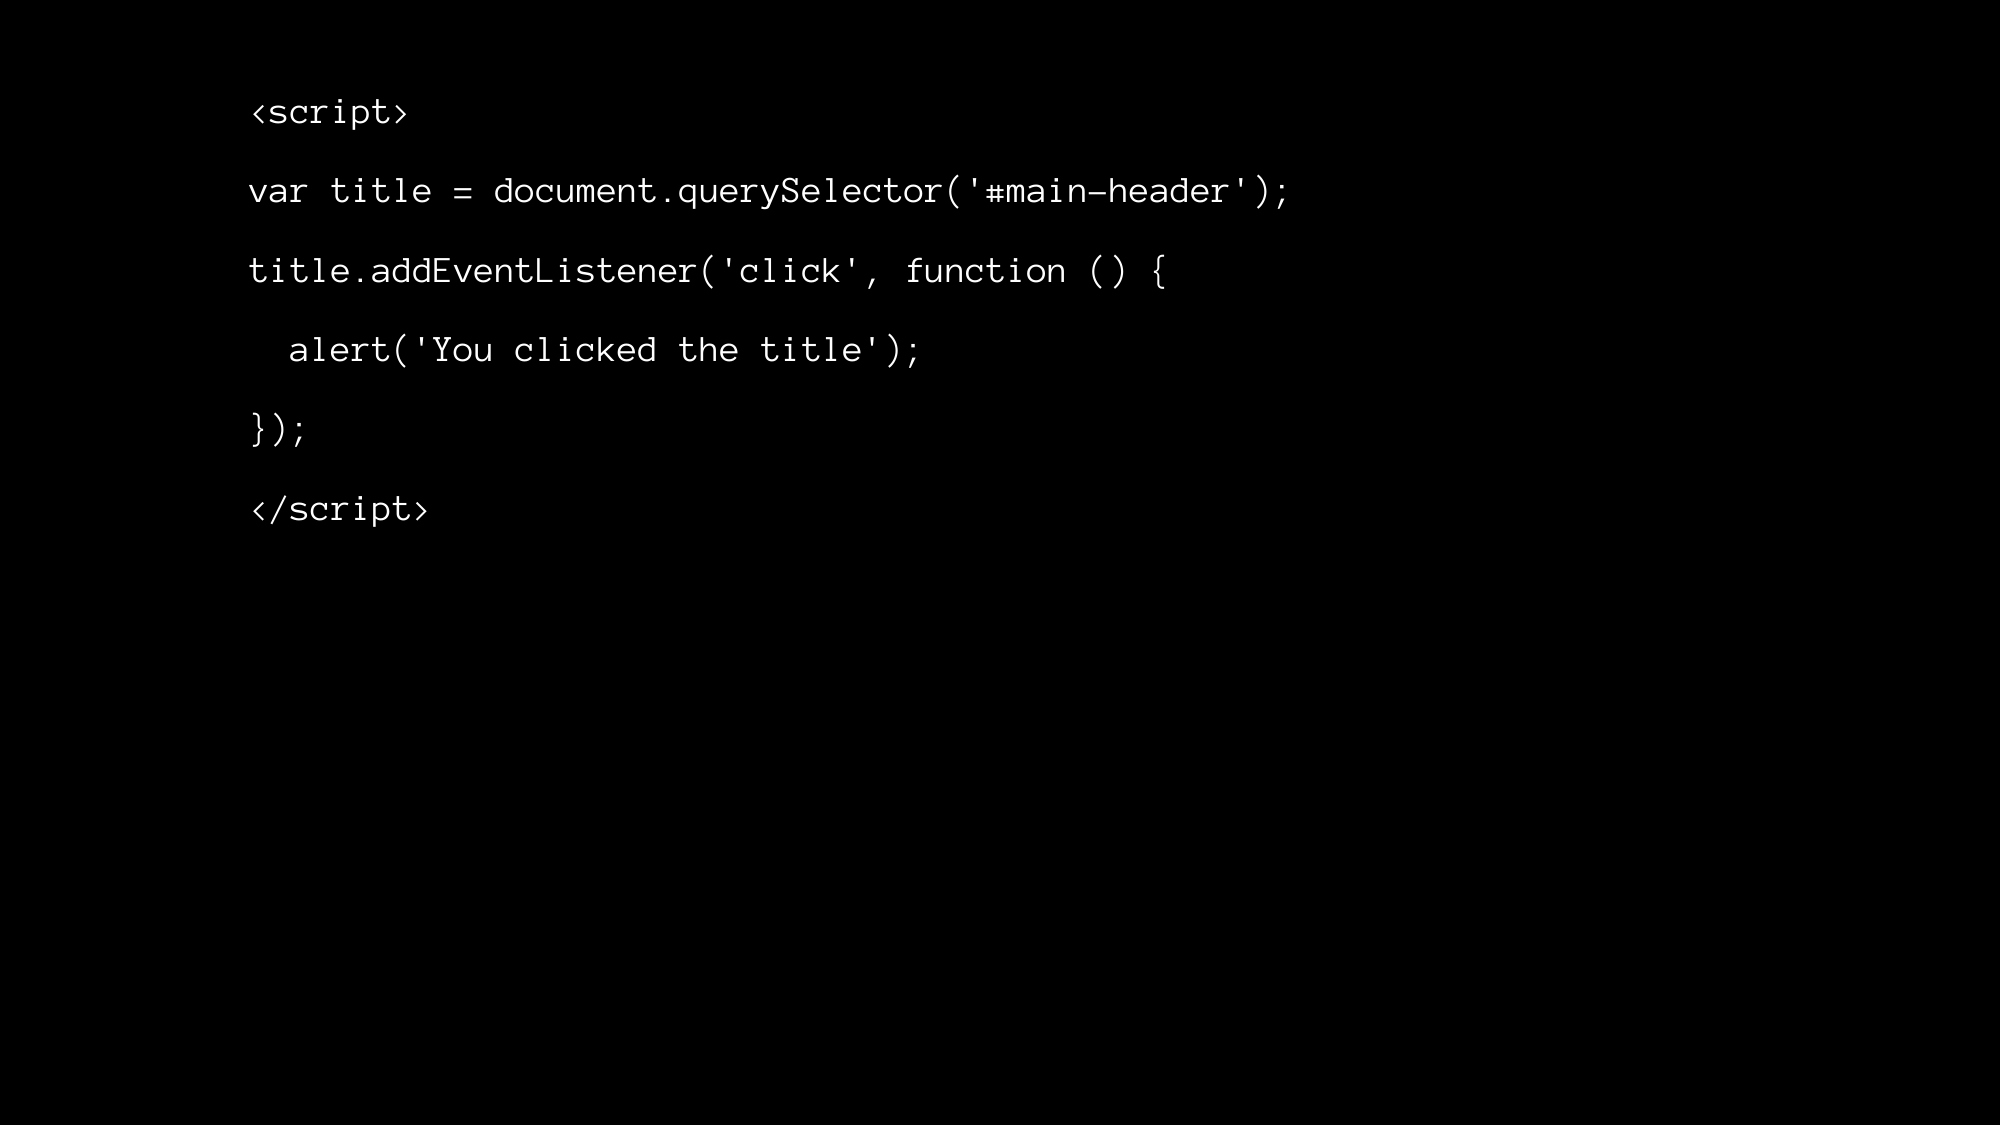

<script>
var title = document.querySelector('#main-header');
title.addEventListener('click', function () {
  alert('You clicked the title');
});
</script>